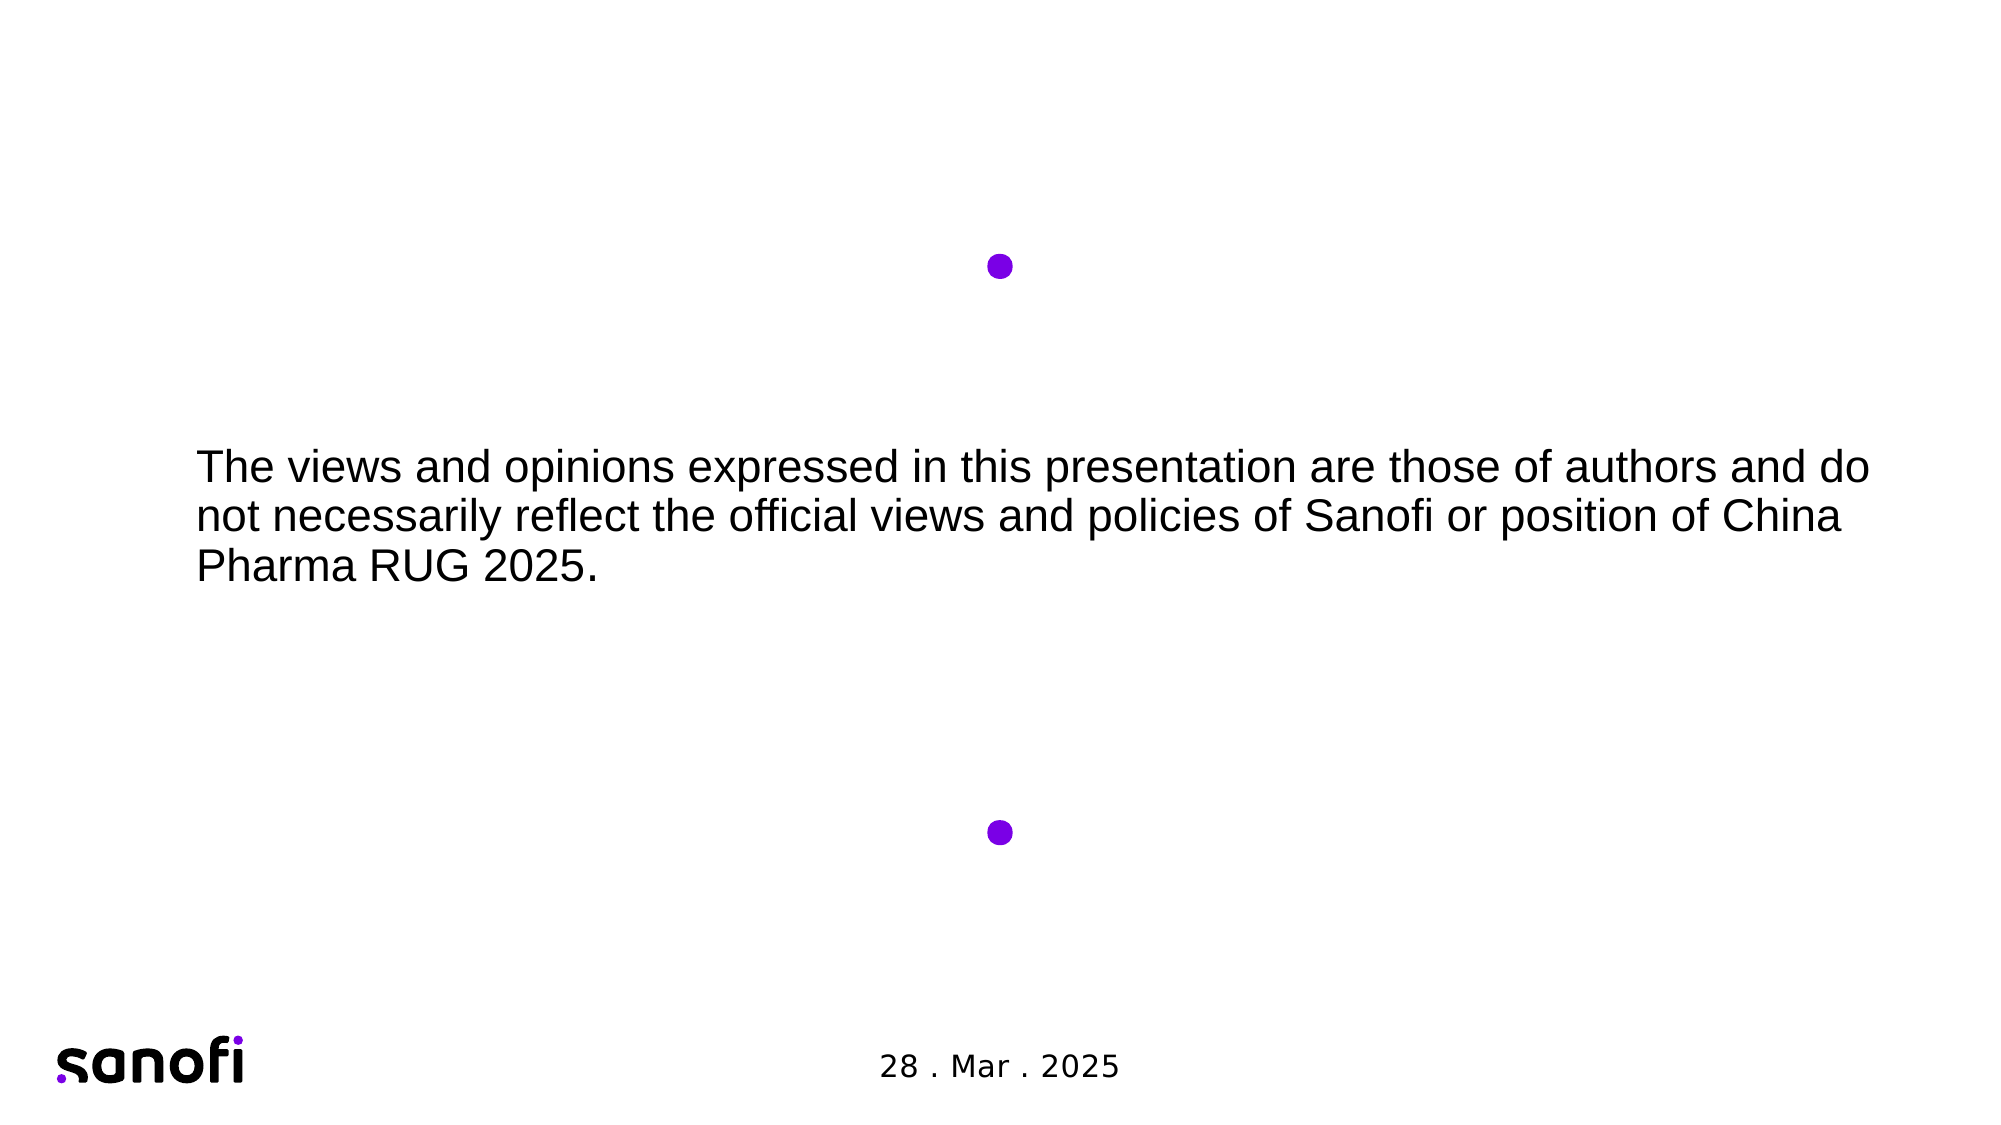

The views and opinions expressed in this presentation are those of authors and do not necessarily reflect the official views and policies of Sanofi or position of China Pharma RUG 2025.

28 . Mar . 2025